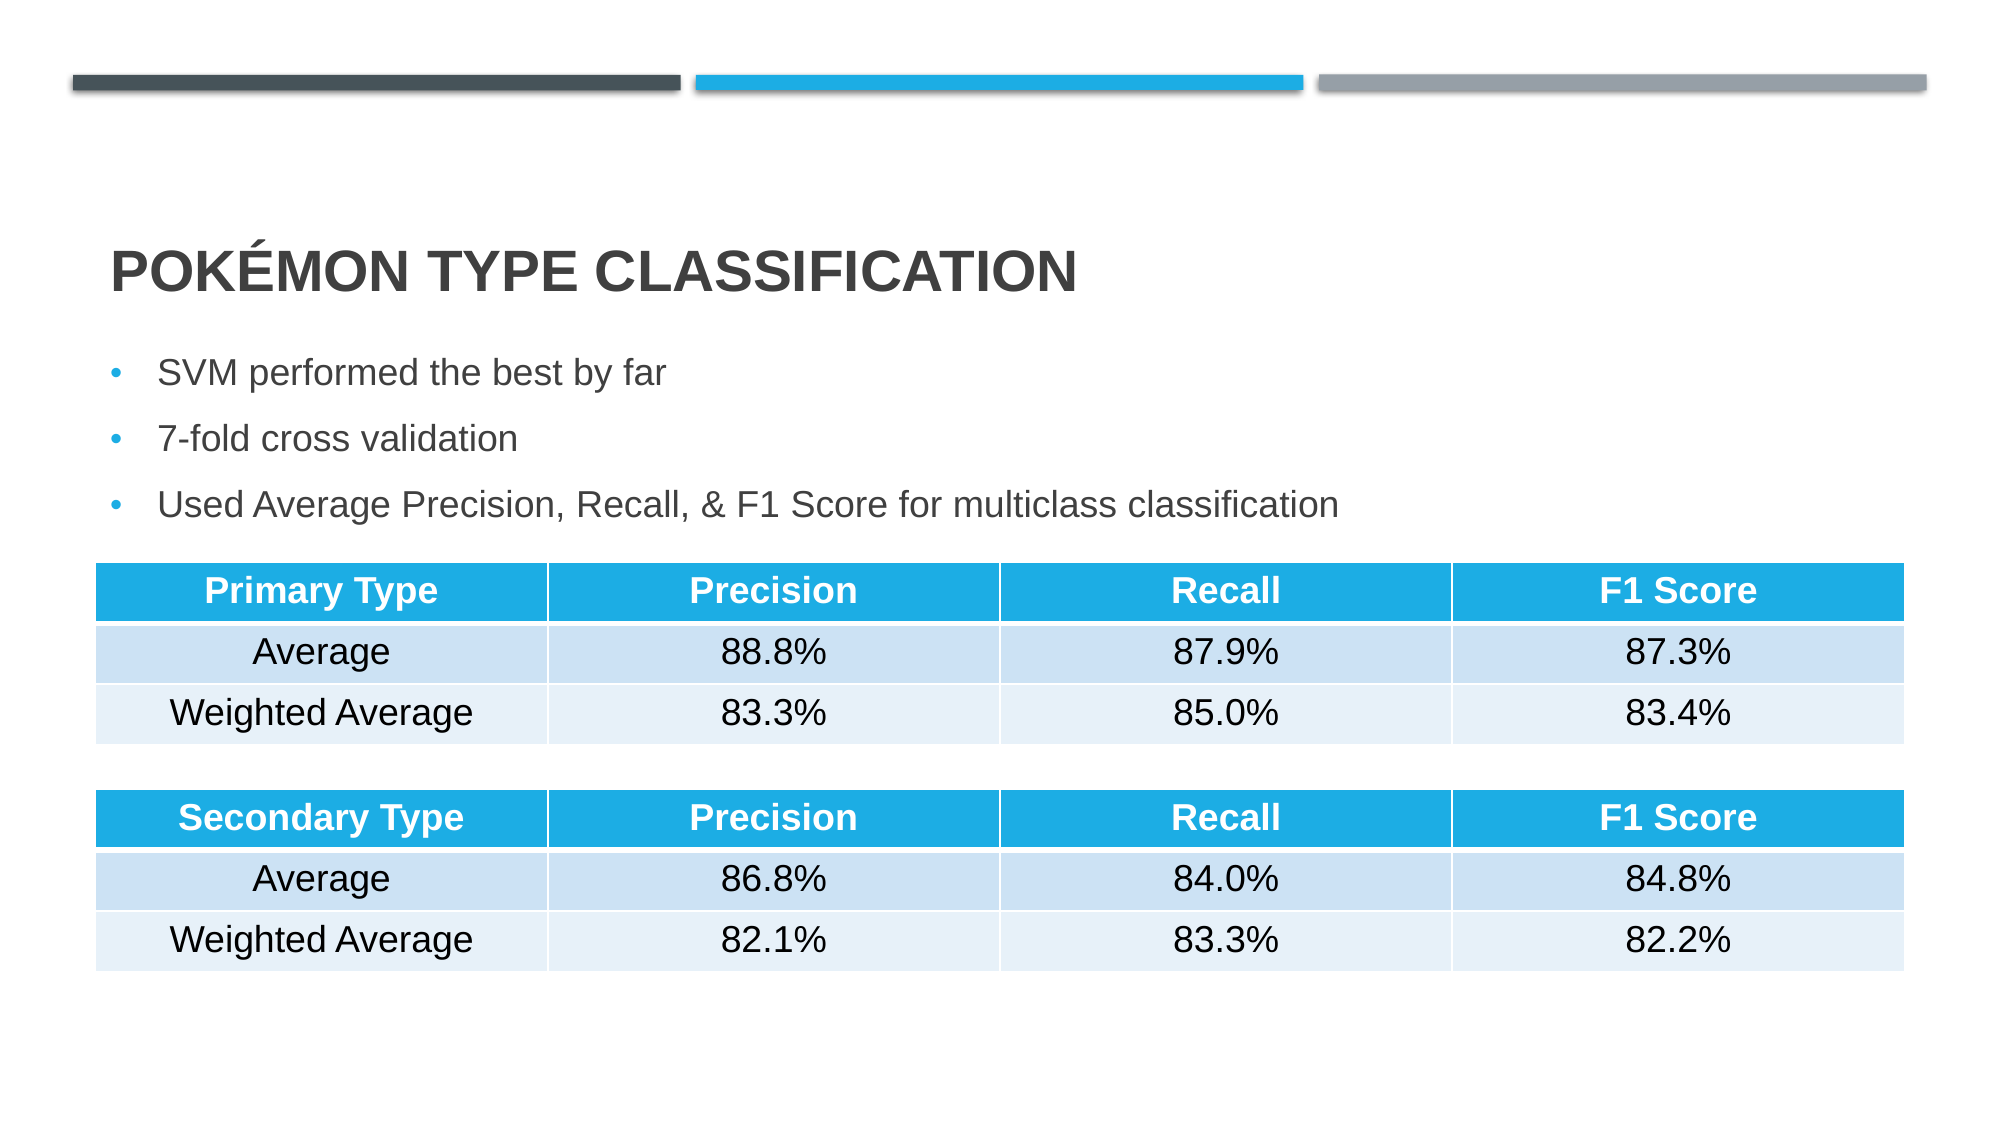

# Pokémon Type Classification
SVM performed the best by far
7-fold cross validation
Used Average Precision, Recall, & F1 Score for multiclass classification
| Primary Type | Precision | Recall | F1 Score |
| --- | --- | --- | --- |
| Average | 88.8% | 87.9% | 87.3% |
| Weighted Average | 83.3% | 85.0% | 83.4% |
| Secondary Type | Precision | Recall | F1 Score |
| --- | --- | --- | --- |
| Average | 86.8% | 84.0% | 84.8% |
| Weighted Average | 82.1% | 83.3% | 82.2% |